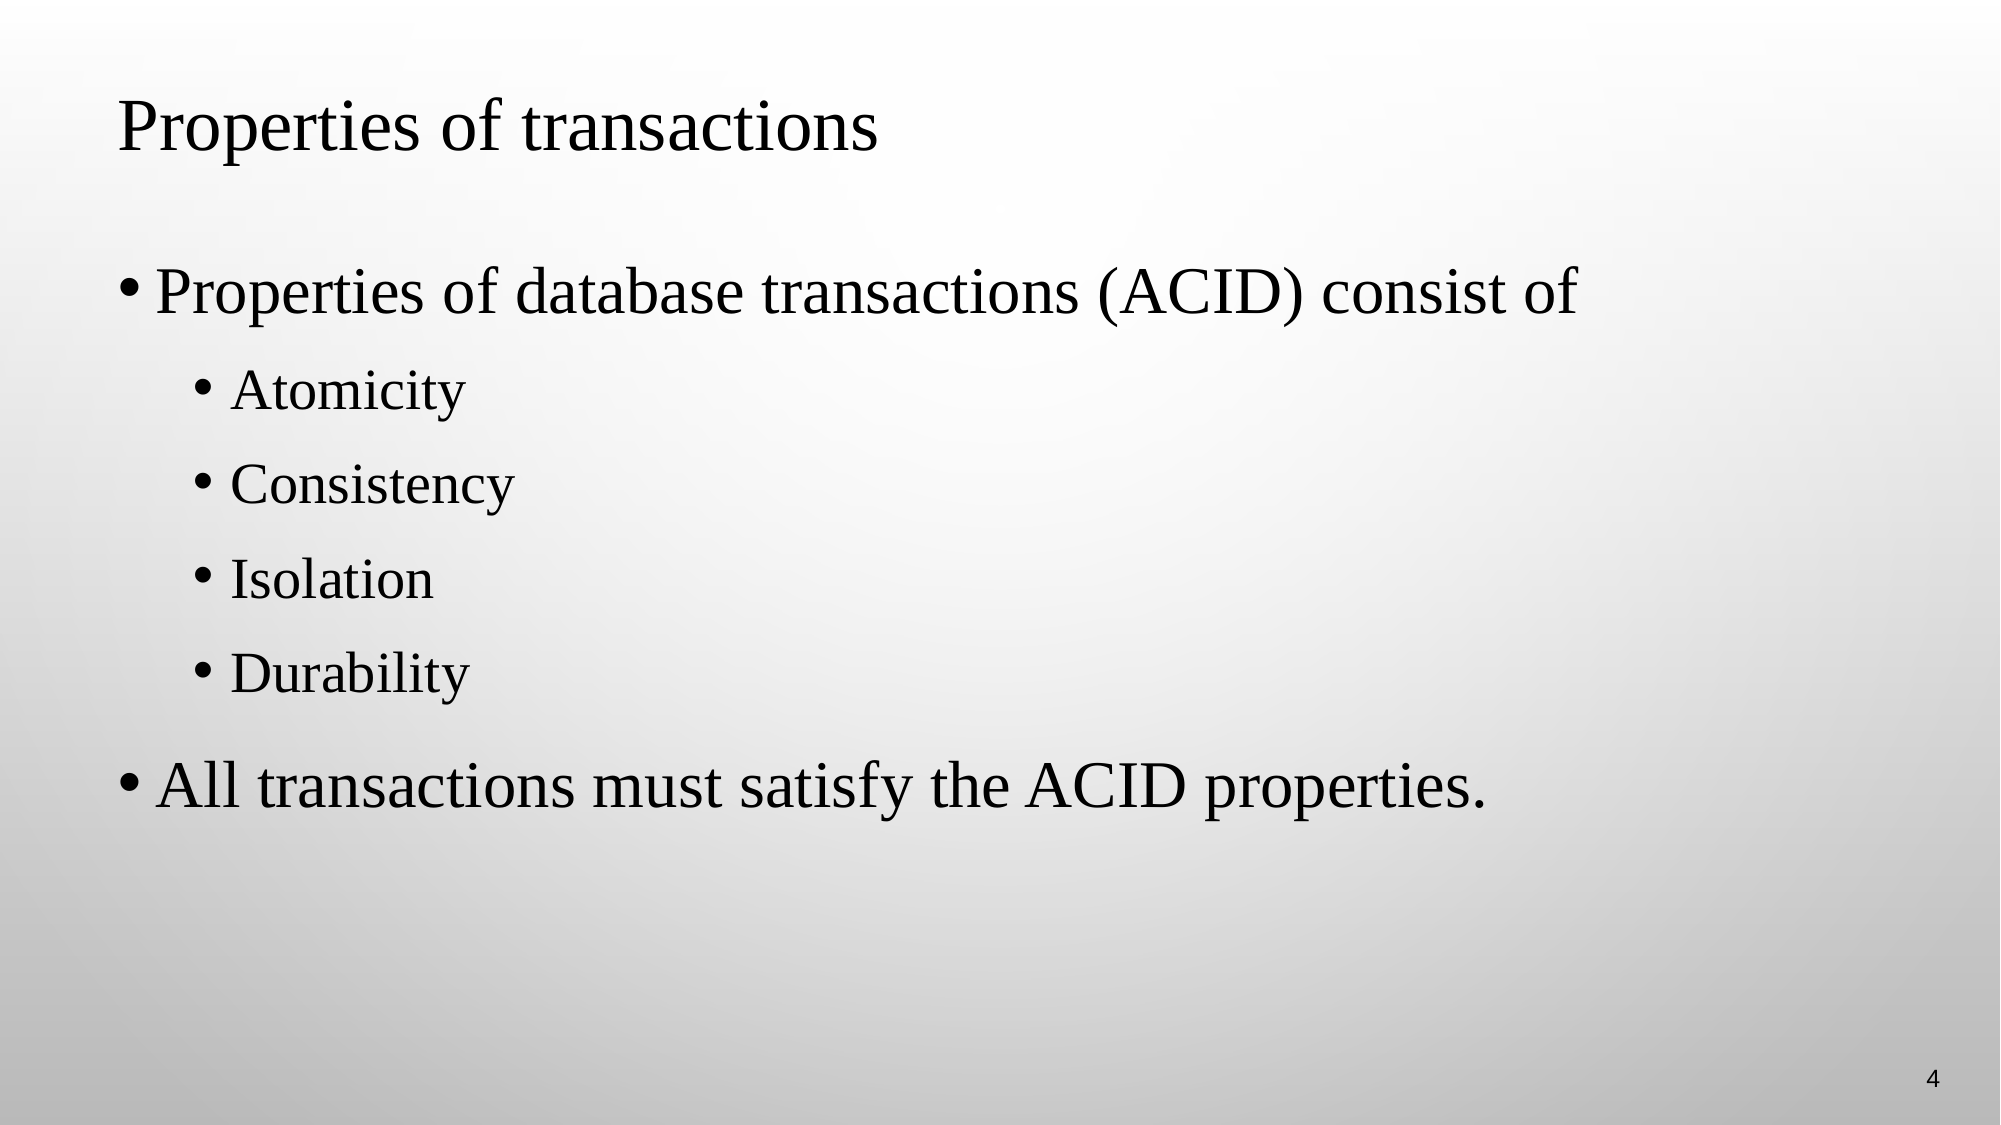

# Properties of transactions
Properties of database transactions (ACID) consist of
Atomicity
Consistency
Isolation
Durability
All transactions must satisfy the ACID properties.

4